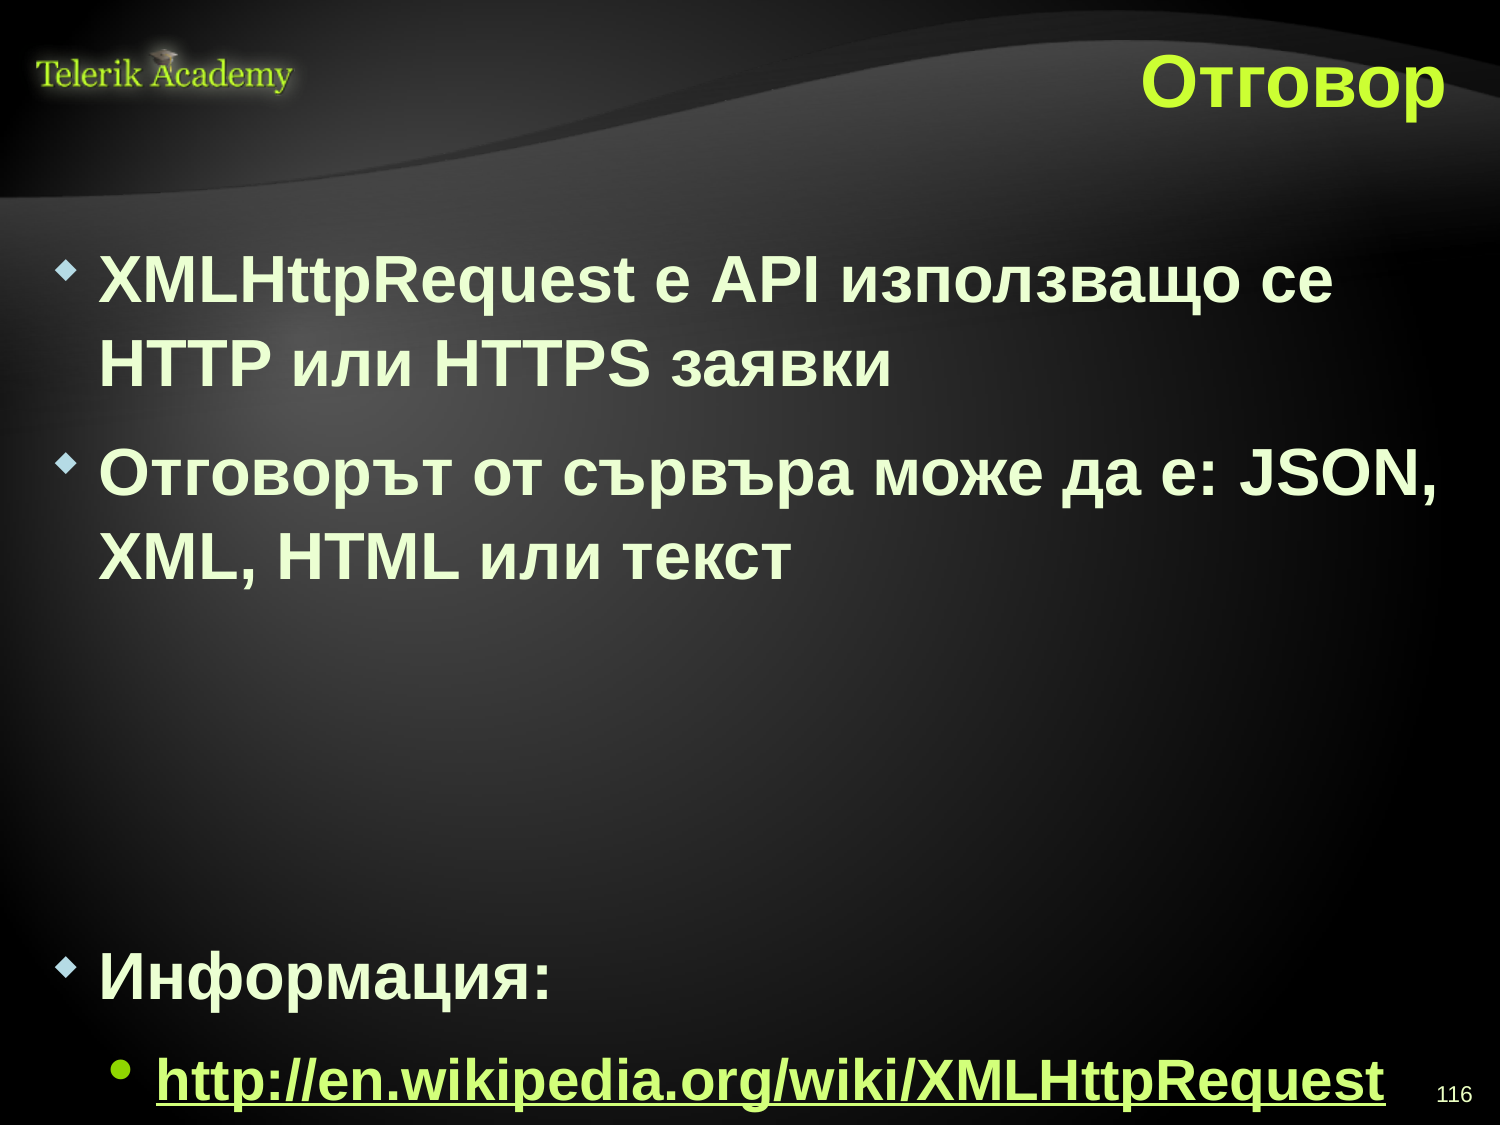

# Отговор
XMLHttpRequest е API използващо се HTTP или HTTPS заявки
Отговорът от сървъра може да е: JSON, XML, HTML или текст

Информация:
http://en.wikipedia.org/wiki/XMLHttpRequest
116